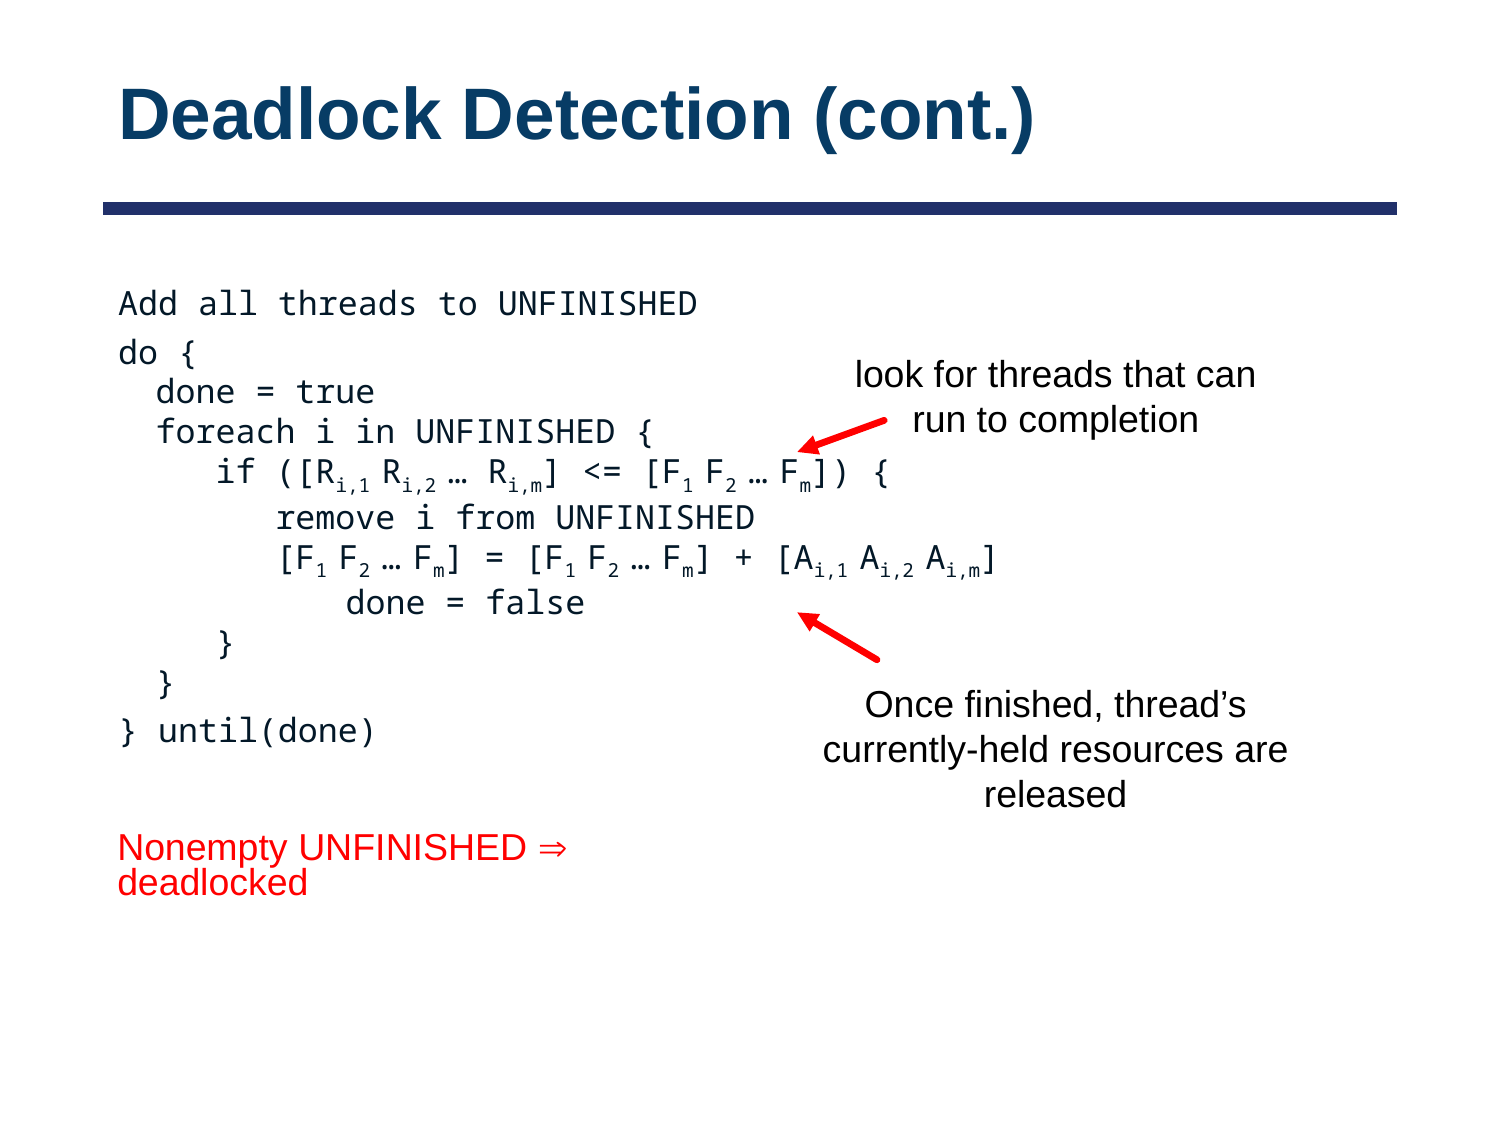

# Deadlock Detection (cont.)
Add all threads to UNFINISHED
do {
done = true
foreach i in UNFINISHED {
   if ([Ri,1 Ri,2 … Ri,m] <= [F1 F2 … Fm]) {
      remove i from UNFINISHED
      [F1 F2 … Fm] = [F1 F2 … Fm] + [Ai,1 Ai,2 Ai,m]
	  done = false
   }
}
} until(done)

look for threads that can run to completion
Once finished, thread’s
currently-held resources are released
Nonempty UNFINISHED ⇒ deadlocked